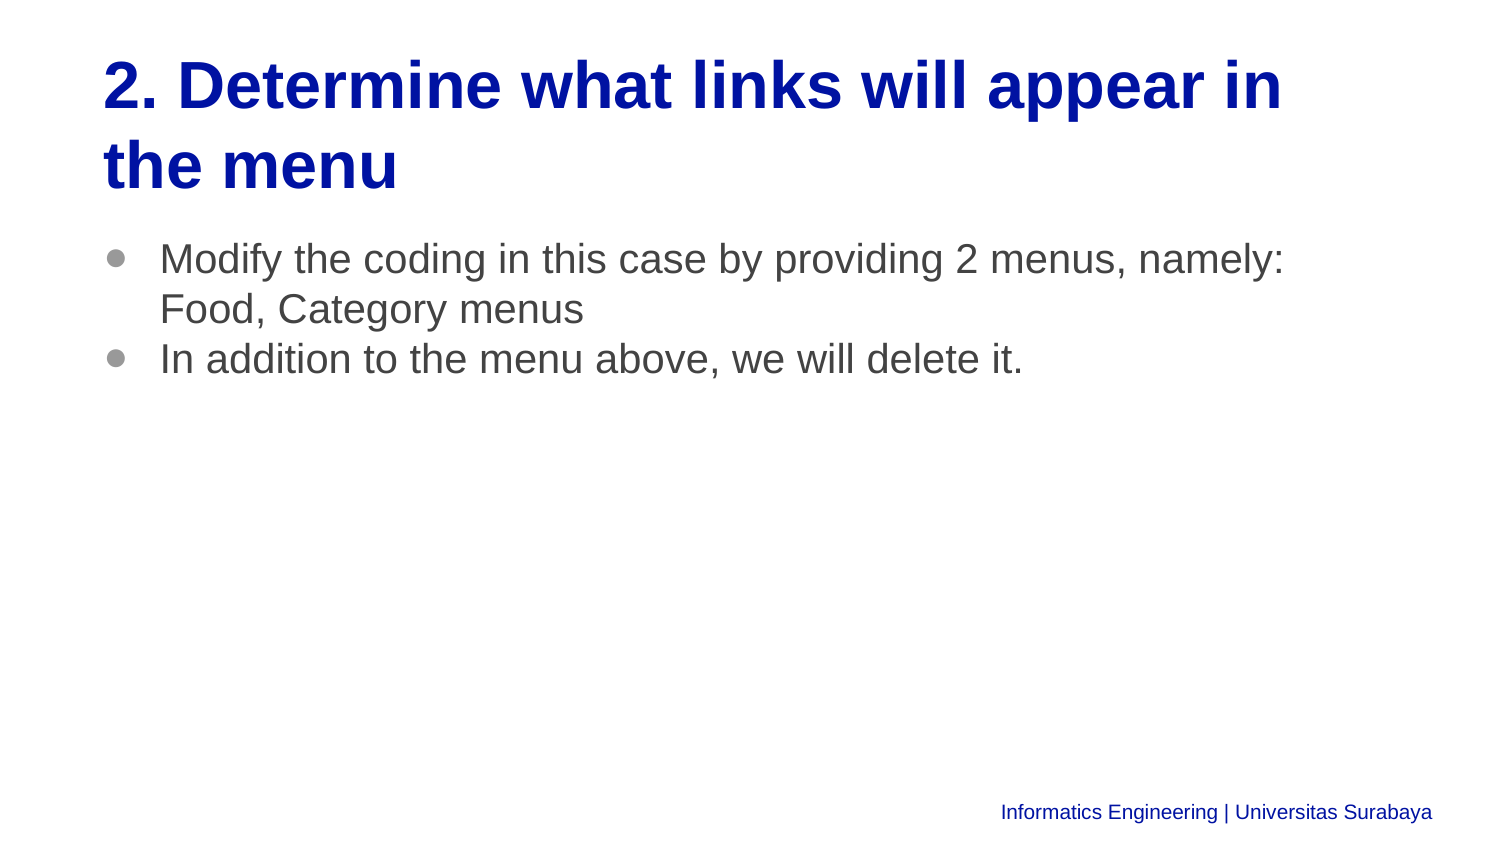

2. Determine what links will appear in the menu
Modify the coding in this case by providing 2 menus, namely: Food, Category menus
In addition to the menu above, we will delete it.
Informatics Engineering | Universitas Surabaya